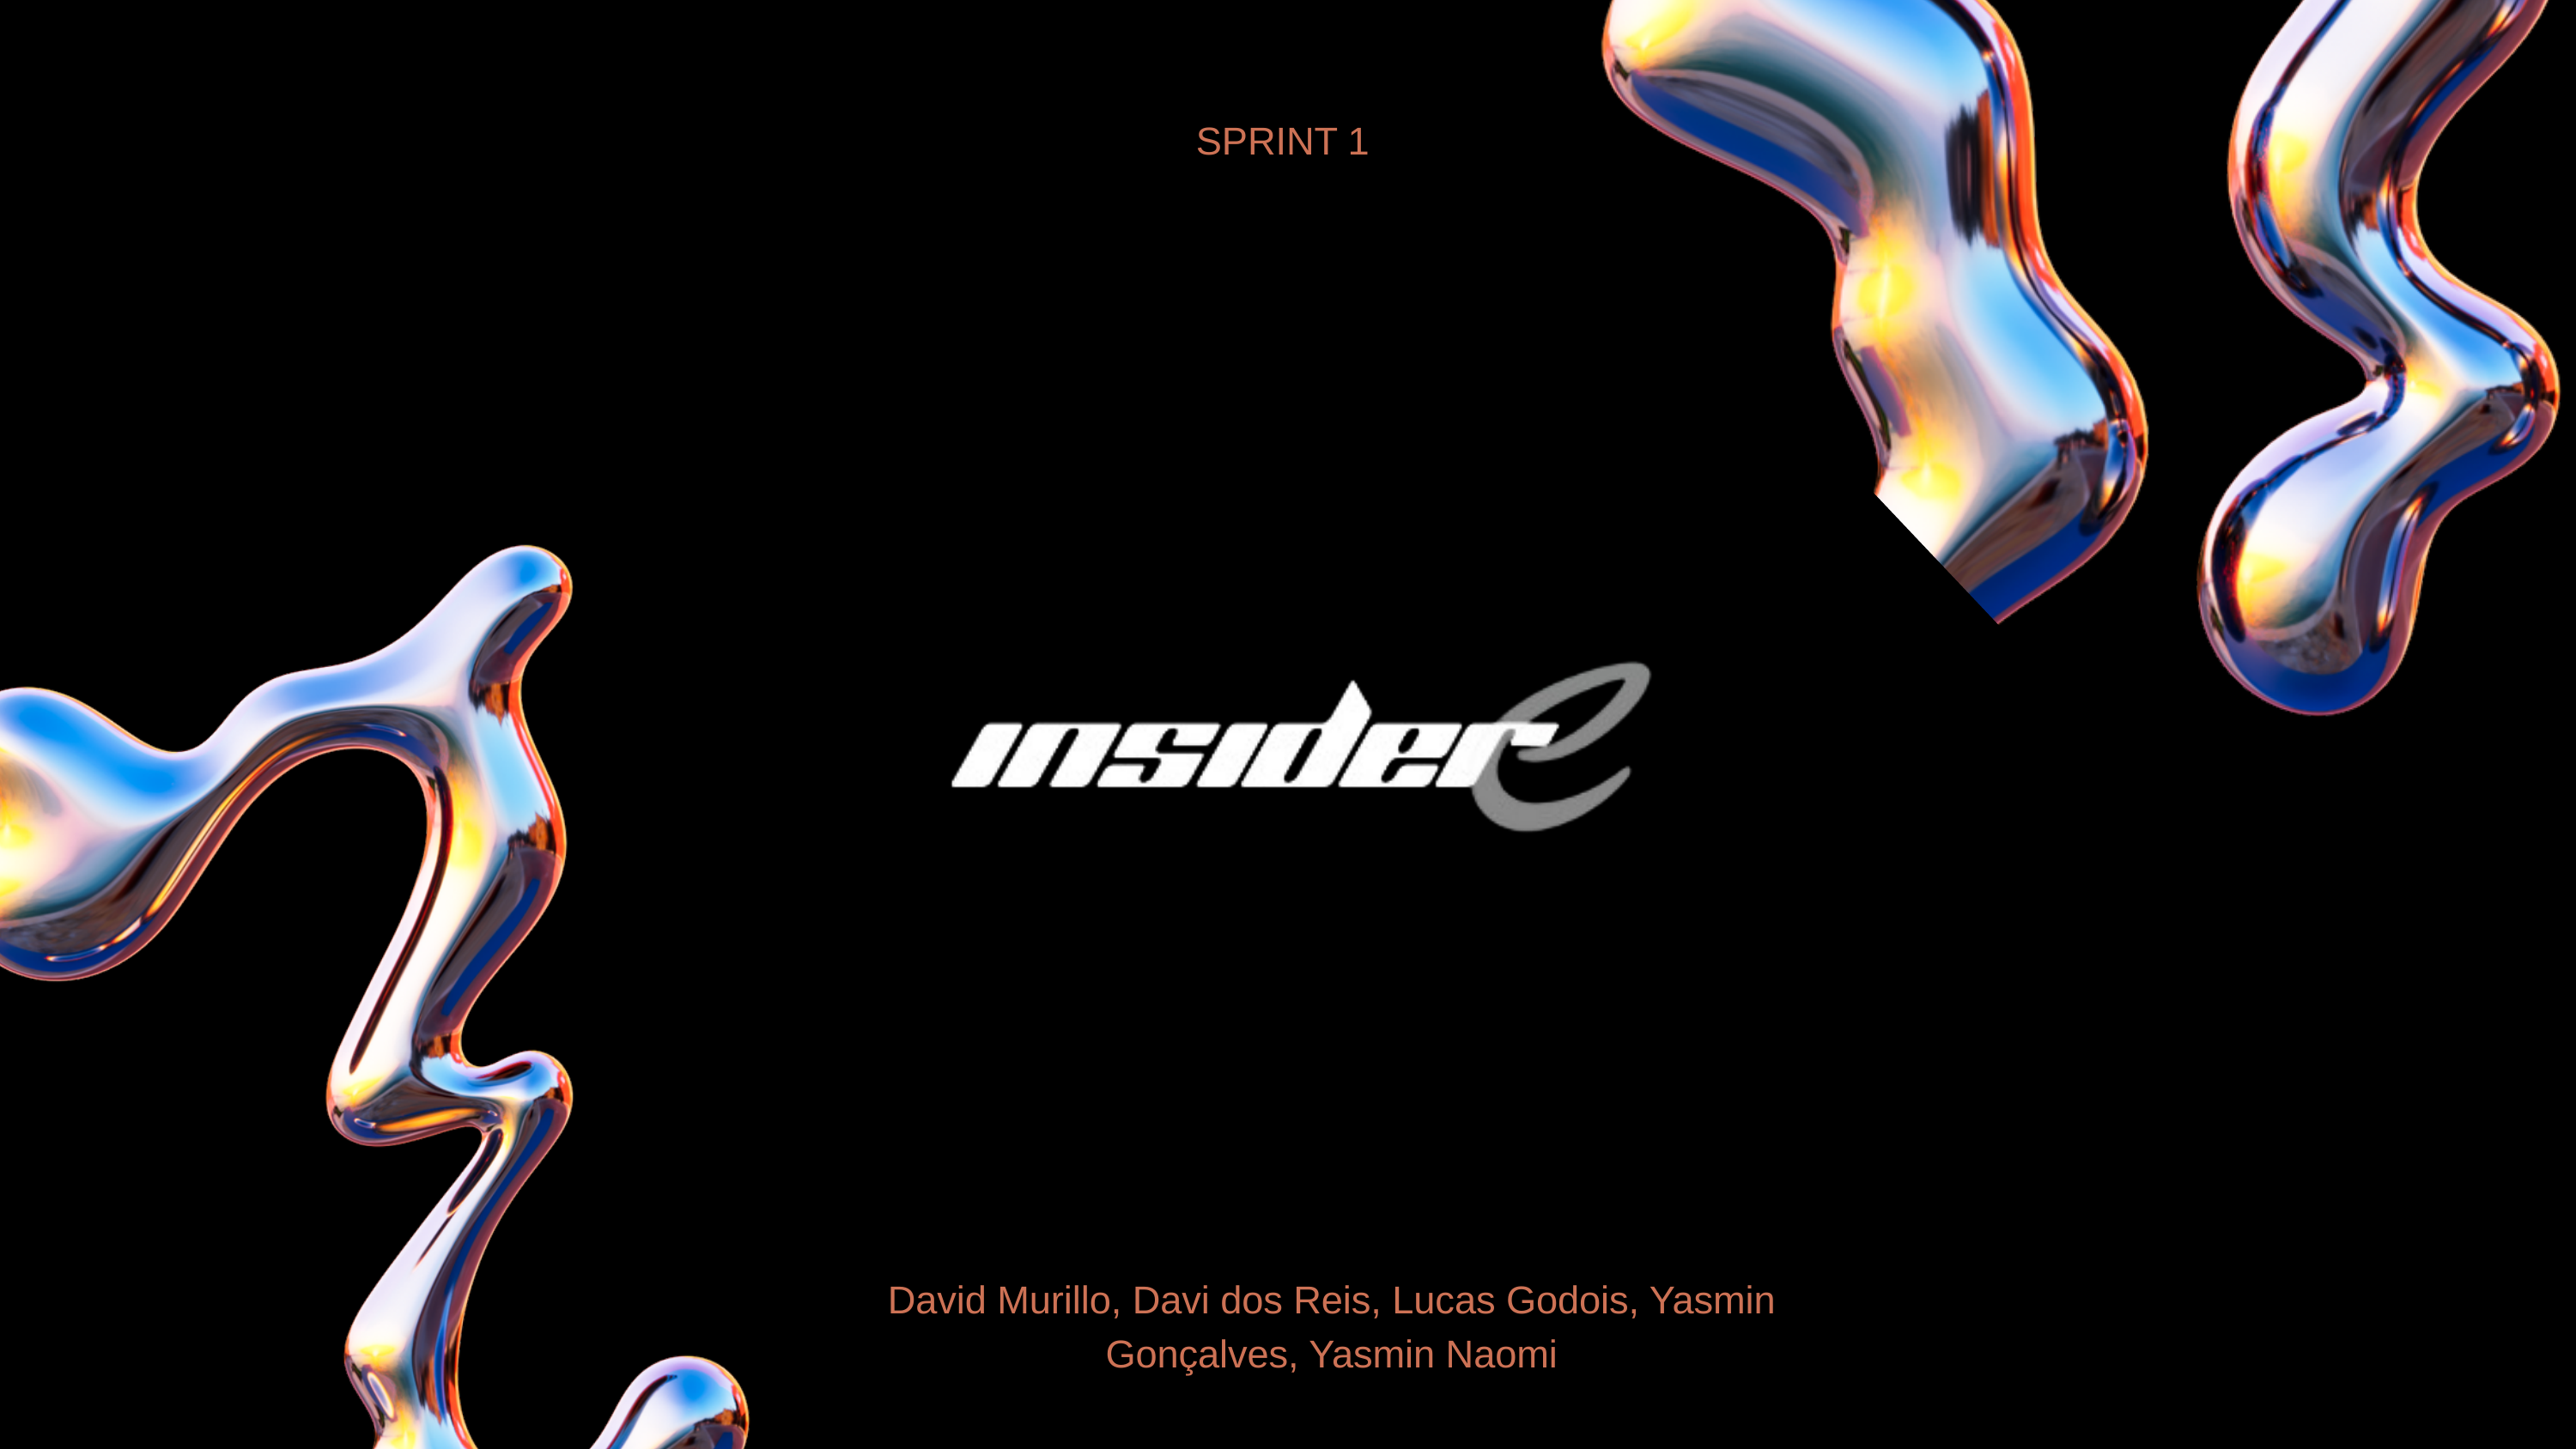

SPRINT 1

David Murillo, Davi dos Reis, Lucas Godois, Yasmin Gonçalves, Yasmin Naomi